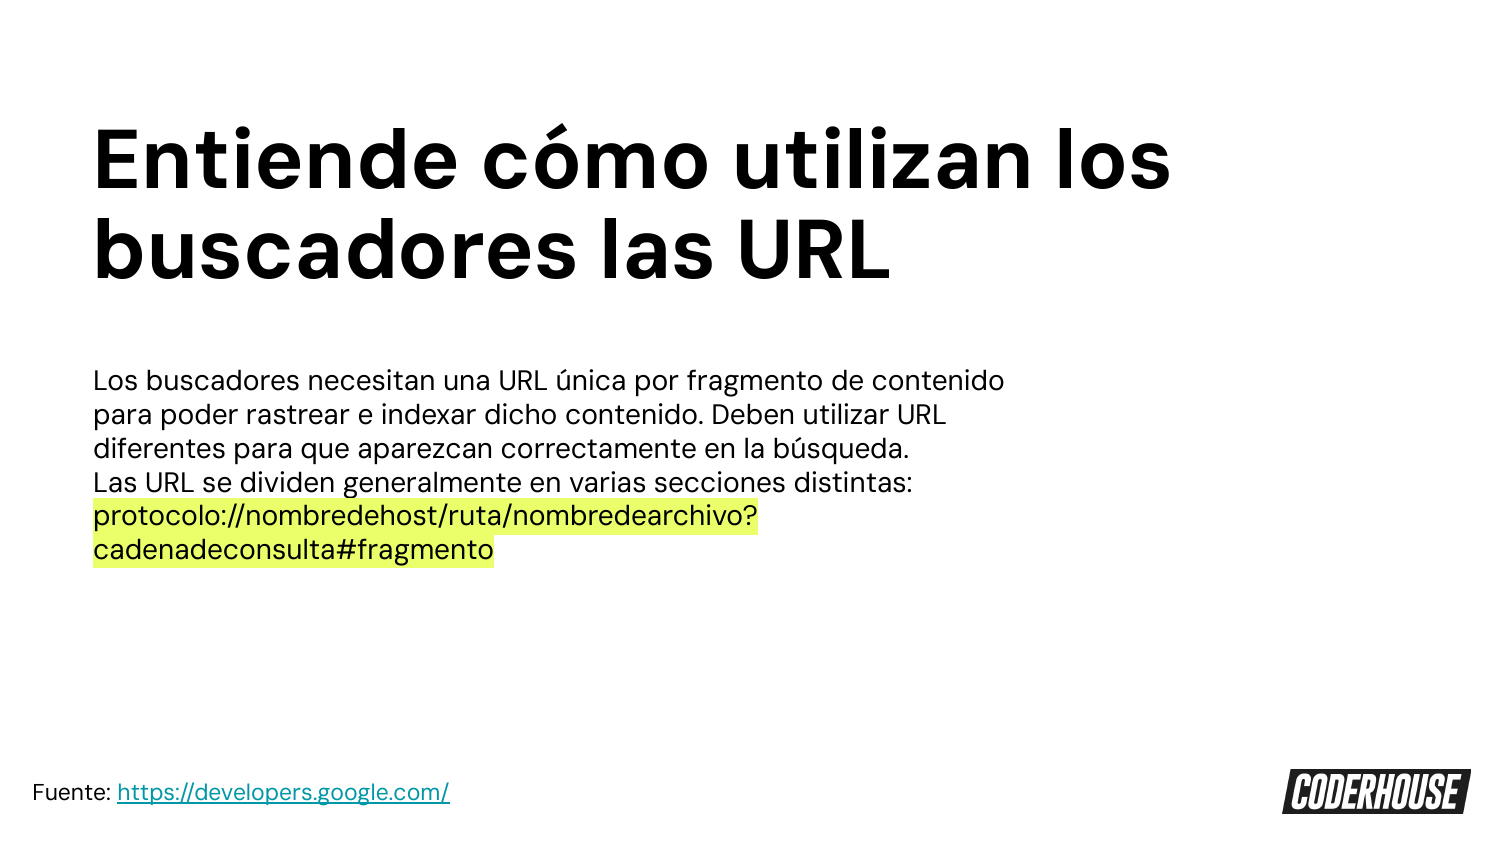

Entiende cómo utilizan los buscadores las URL
Los buscadores necesitan una URL única por fragmento de contenido para poder rastrear e indexar dicho contenido. Deben utilizar URL diferentes para que aparezcan correctamente en la búsqueda.
Las URL se dividen generalmente en varias secciones distintas:
protocolo://nombredehost/ruta/nombredearchivo?cadenadeconsulta#fragmento

Fuente: https://developers.google.com/